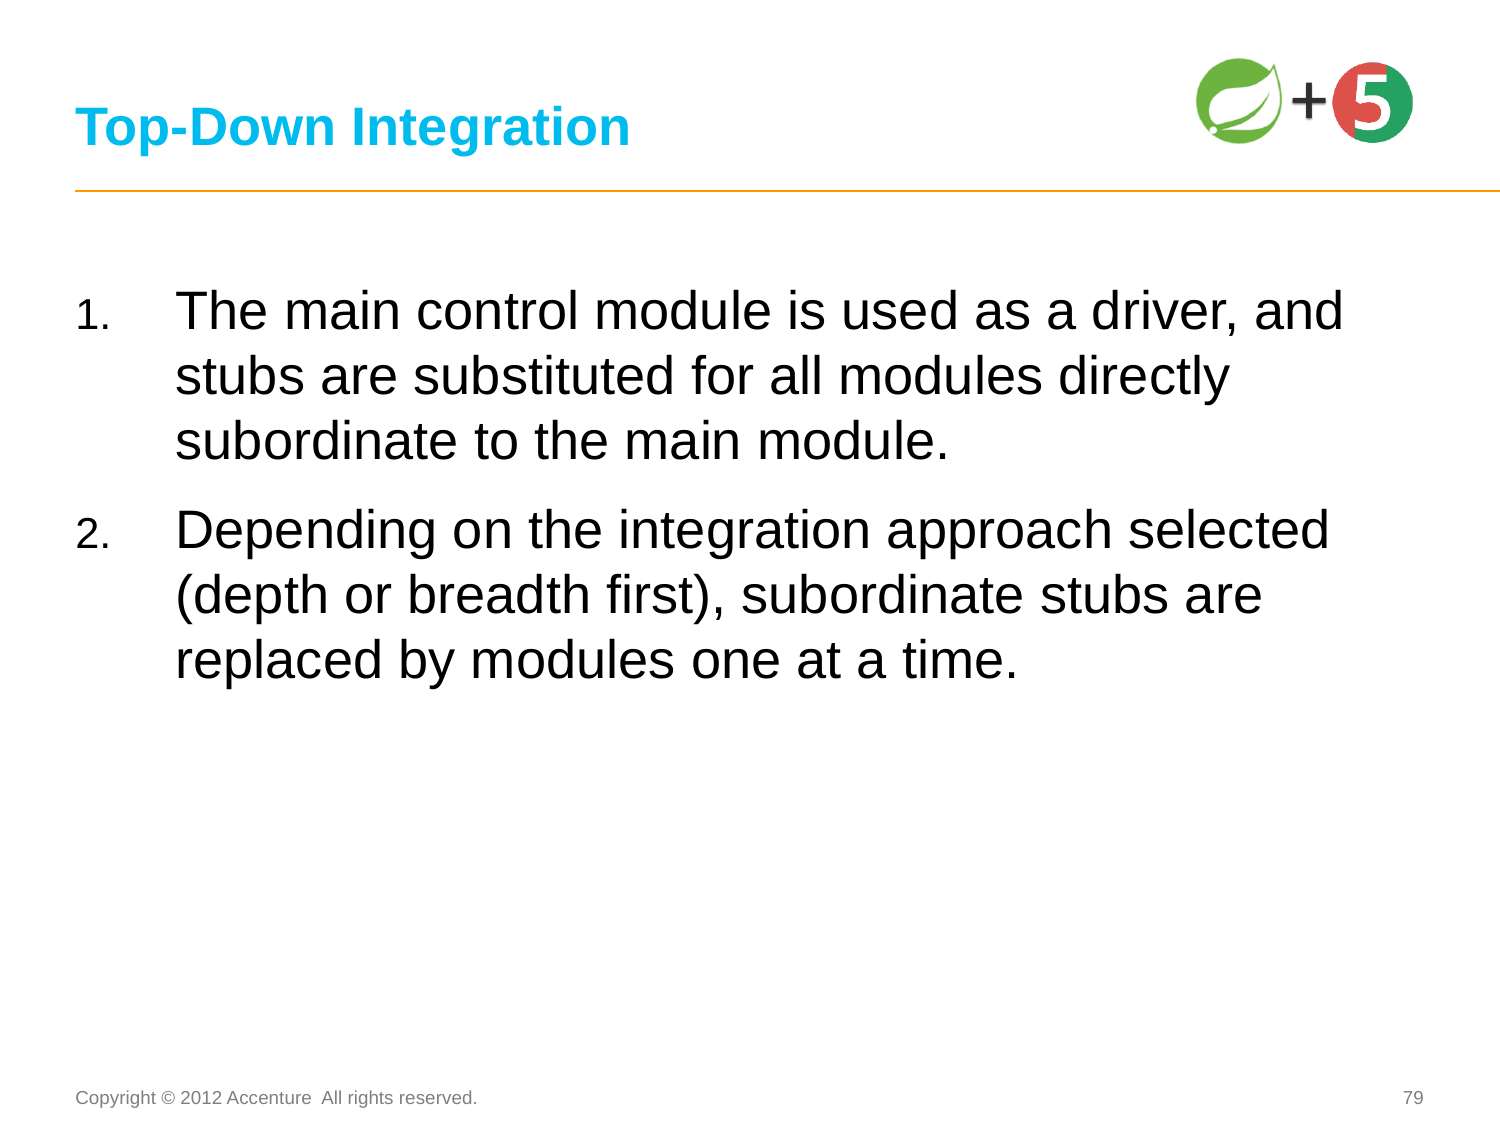

# Top-Down Integration
The main control module is used as a driver, and stubs are substituted for all modules directly subordinate to the main module.
Depending on the integration approach selected (depth or breadth first), subordinate stubs are replaced by modules one at a time.